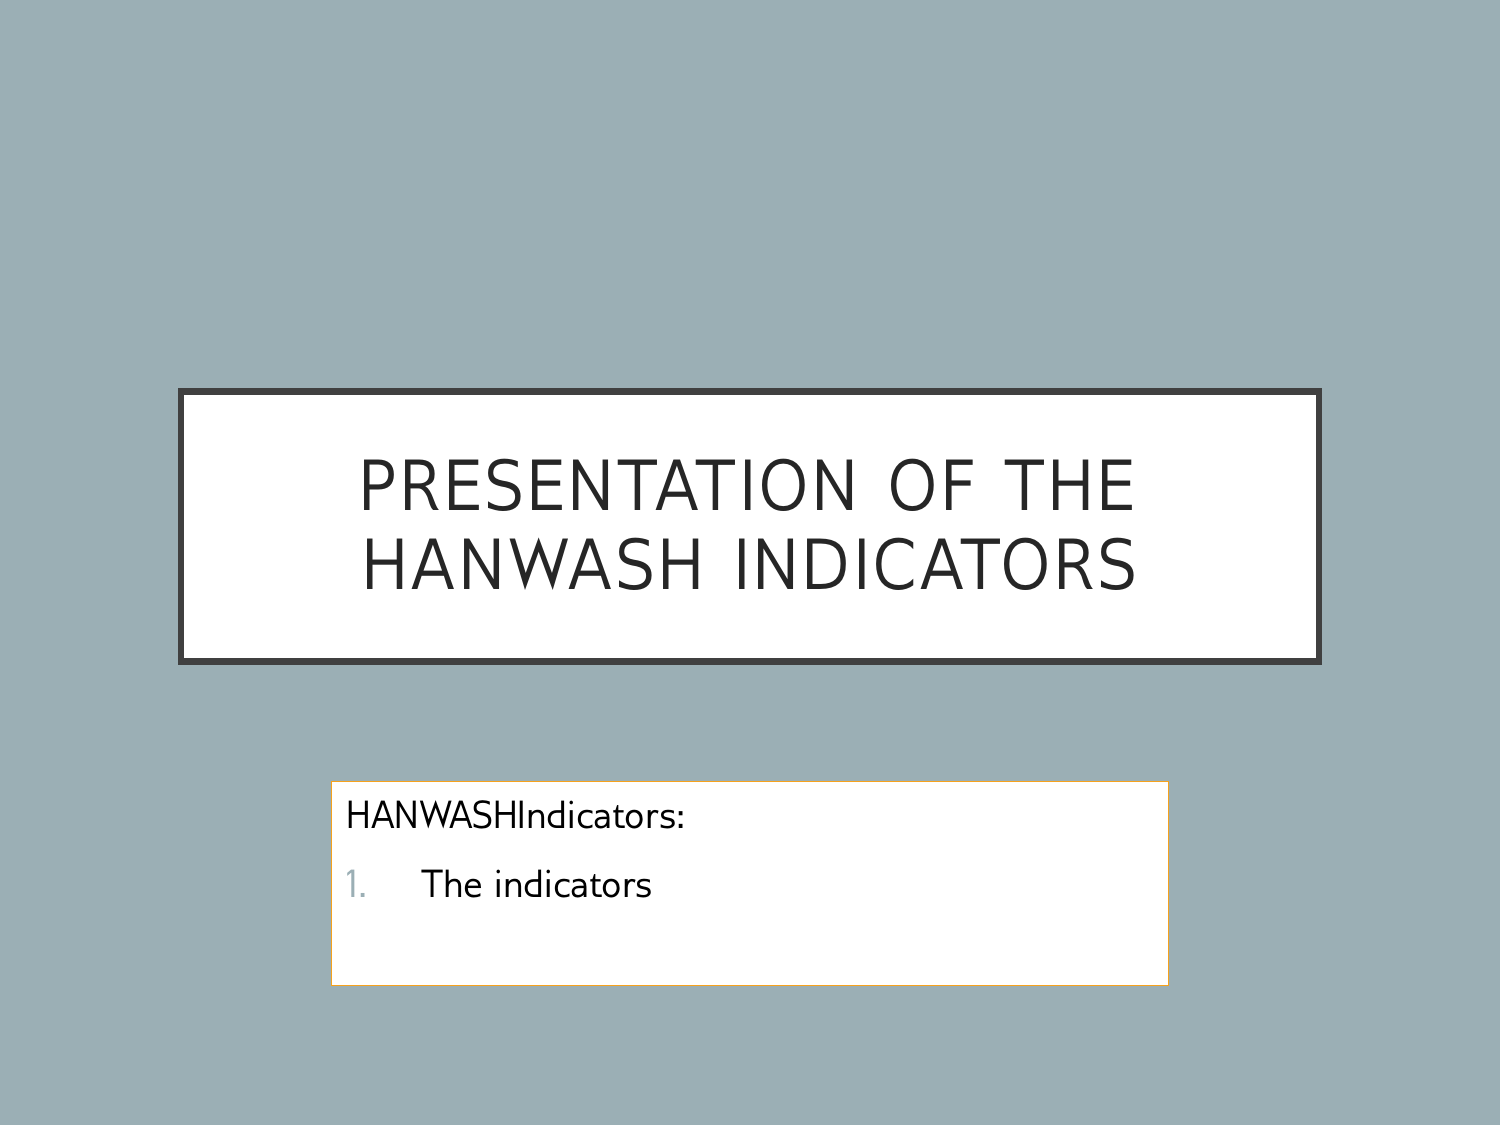

# Presentation of the HANWASH indicators
HANWASHIndicators:
The indicators